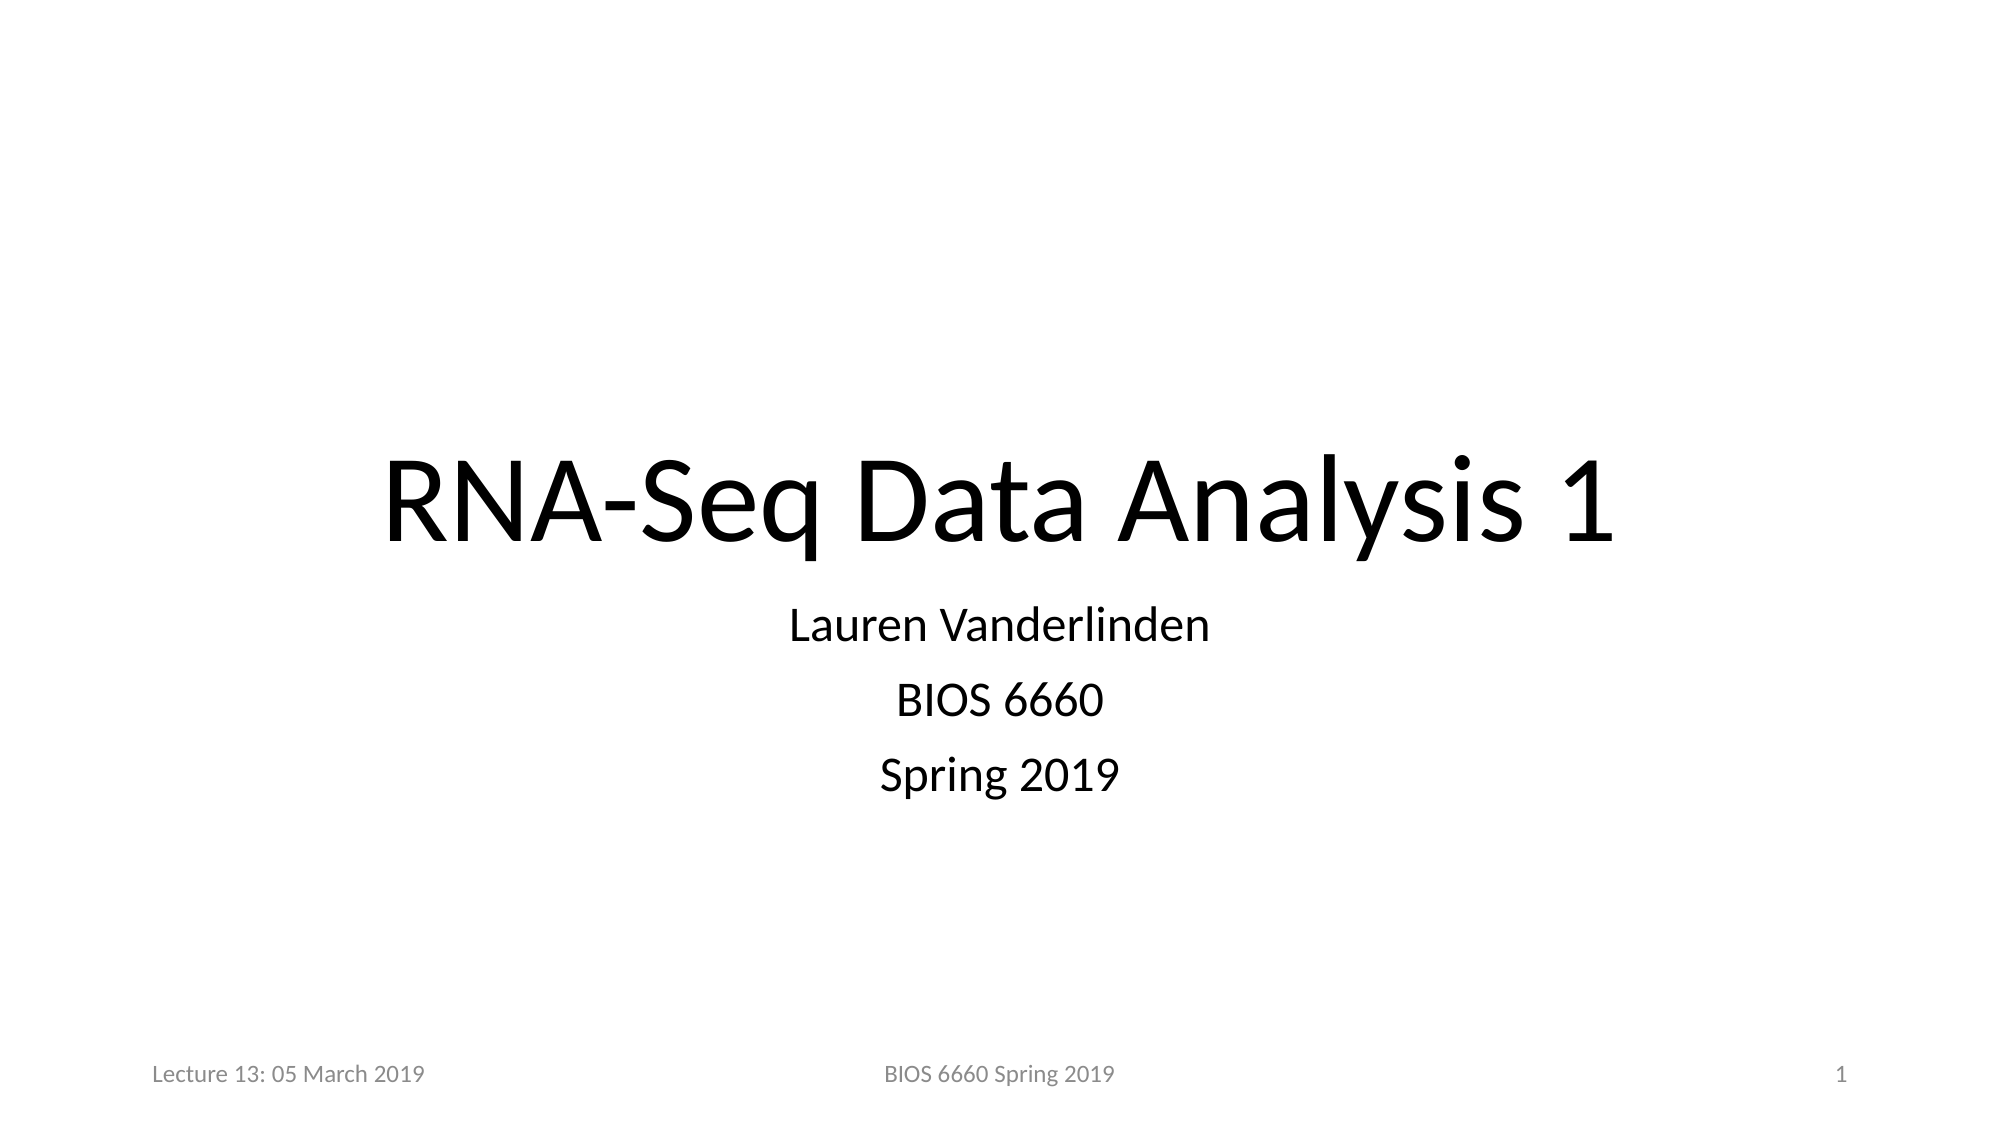

# RNA-Seq Data Analysis 1
Lauren Vanderlinden
BIOS 6660
Spring 2019

Lecture 13: 05 March 2019
BIOS 6660 Spring 2019
1